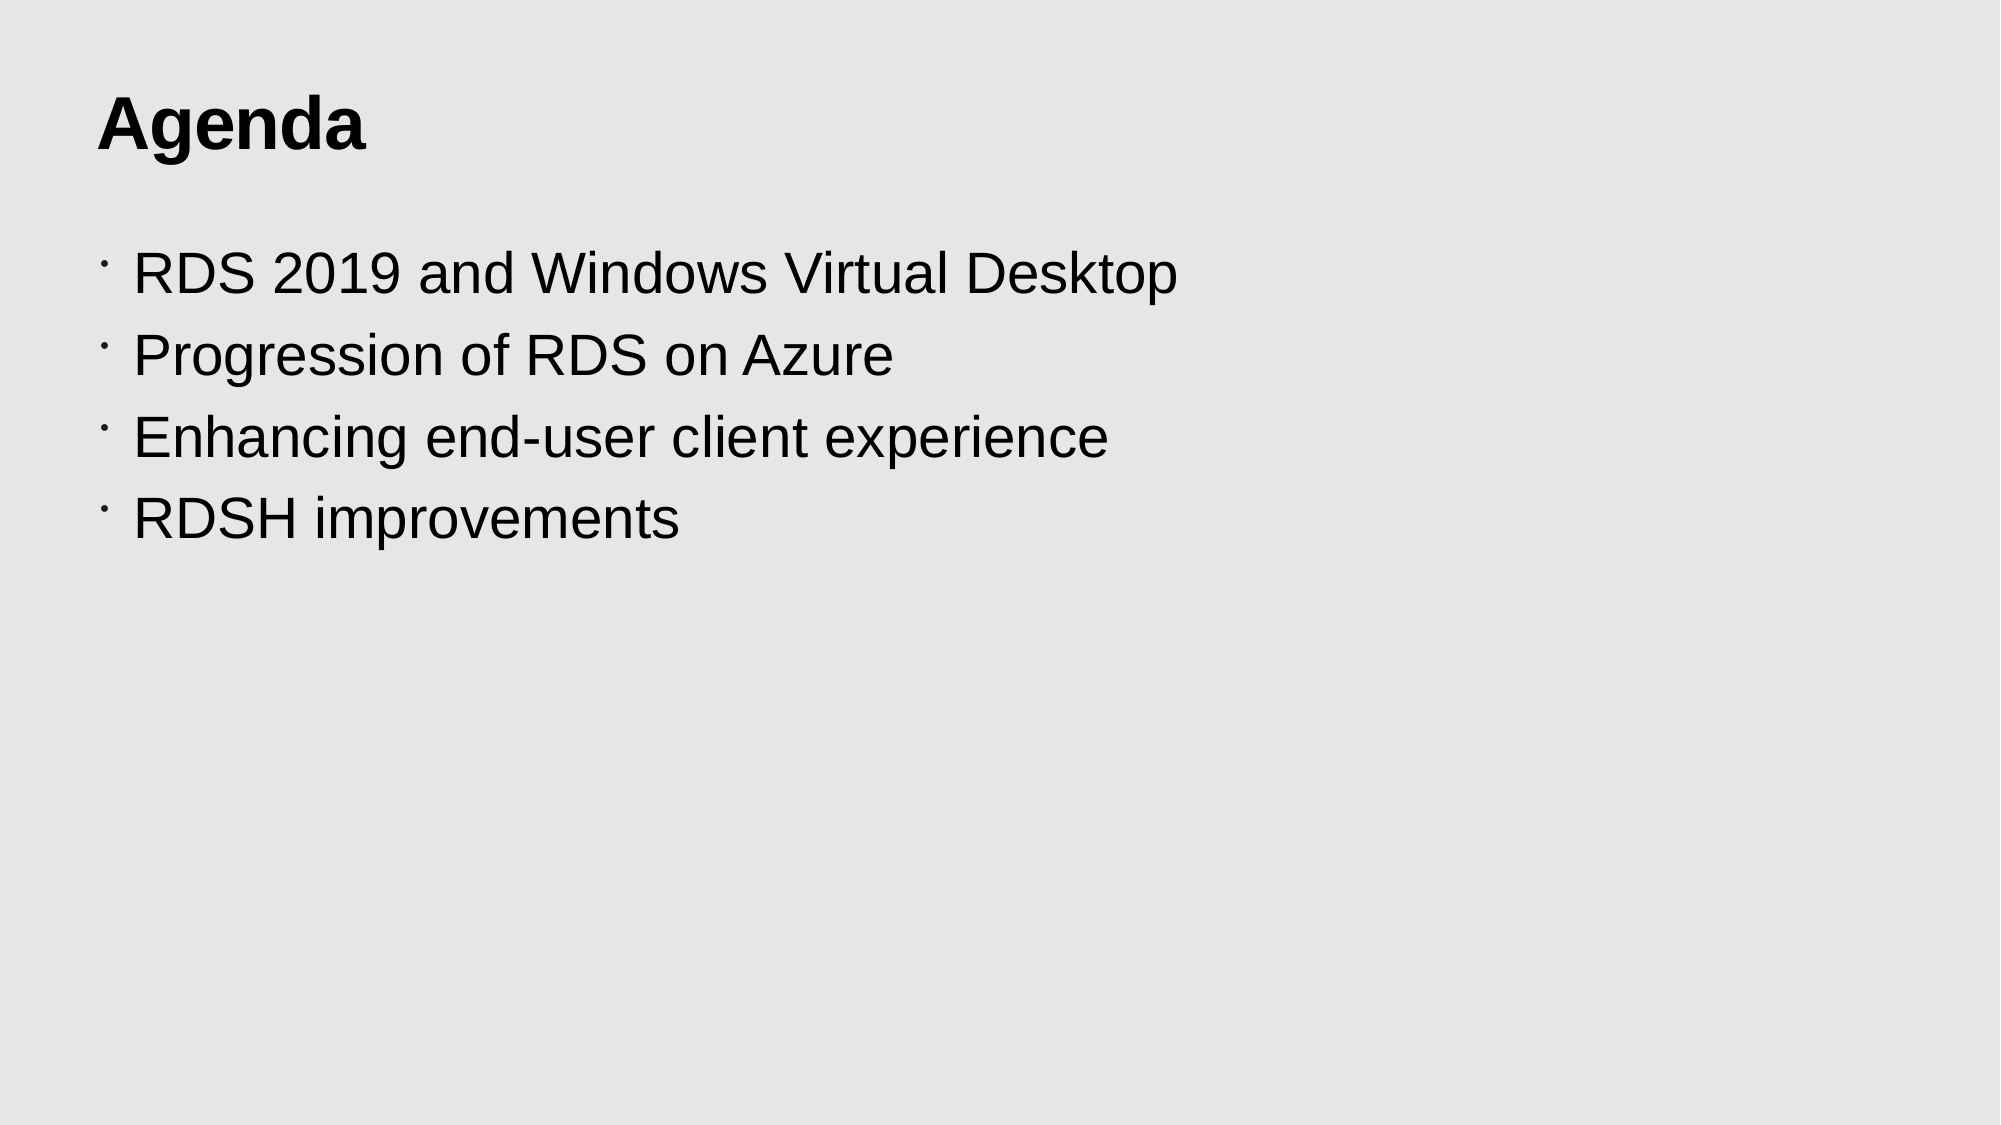

# Agenda
RDS 2019 and Windows Virtual Desktop
Progression of RDS on Azure
Enhancing end-user client experience
RDSH improvements